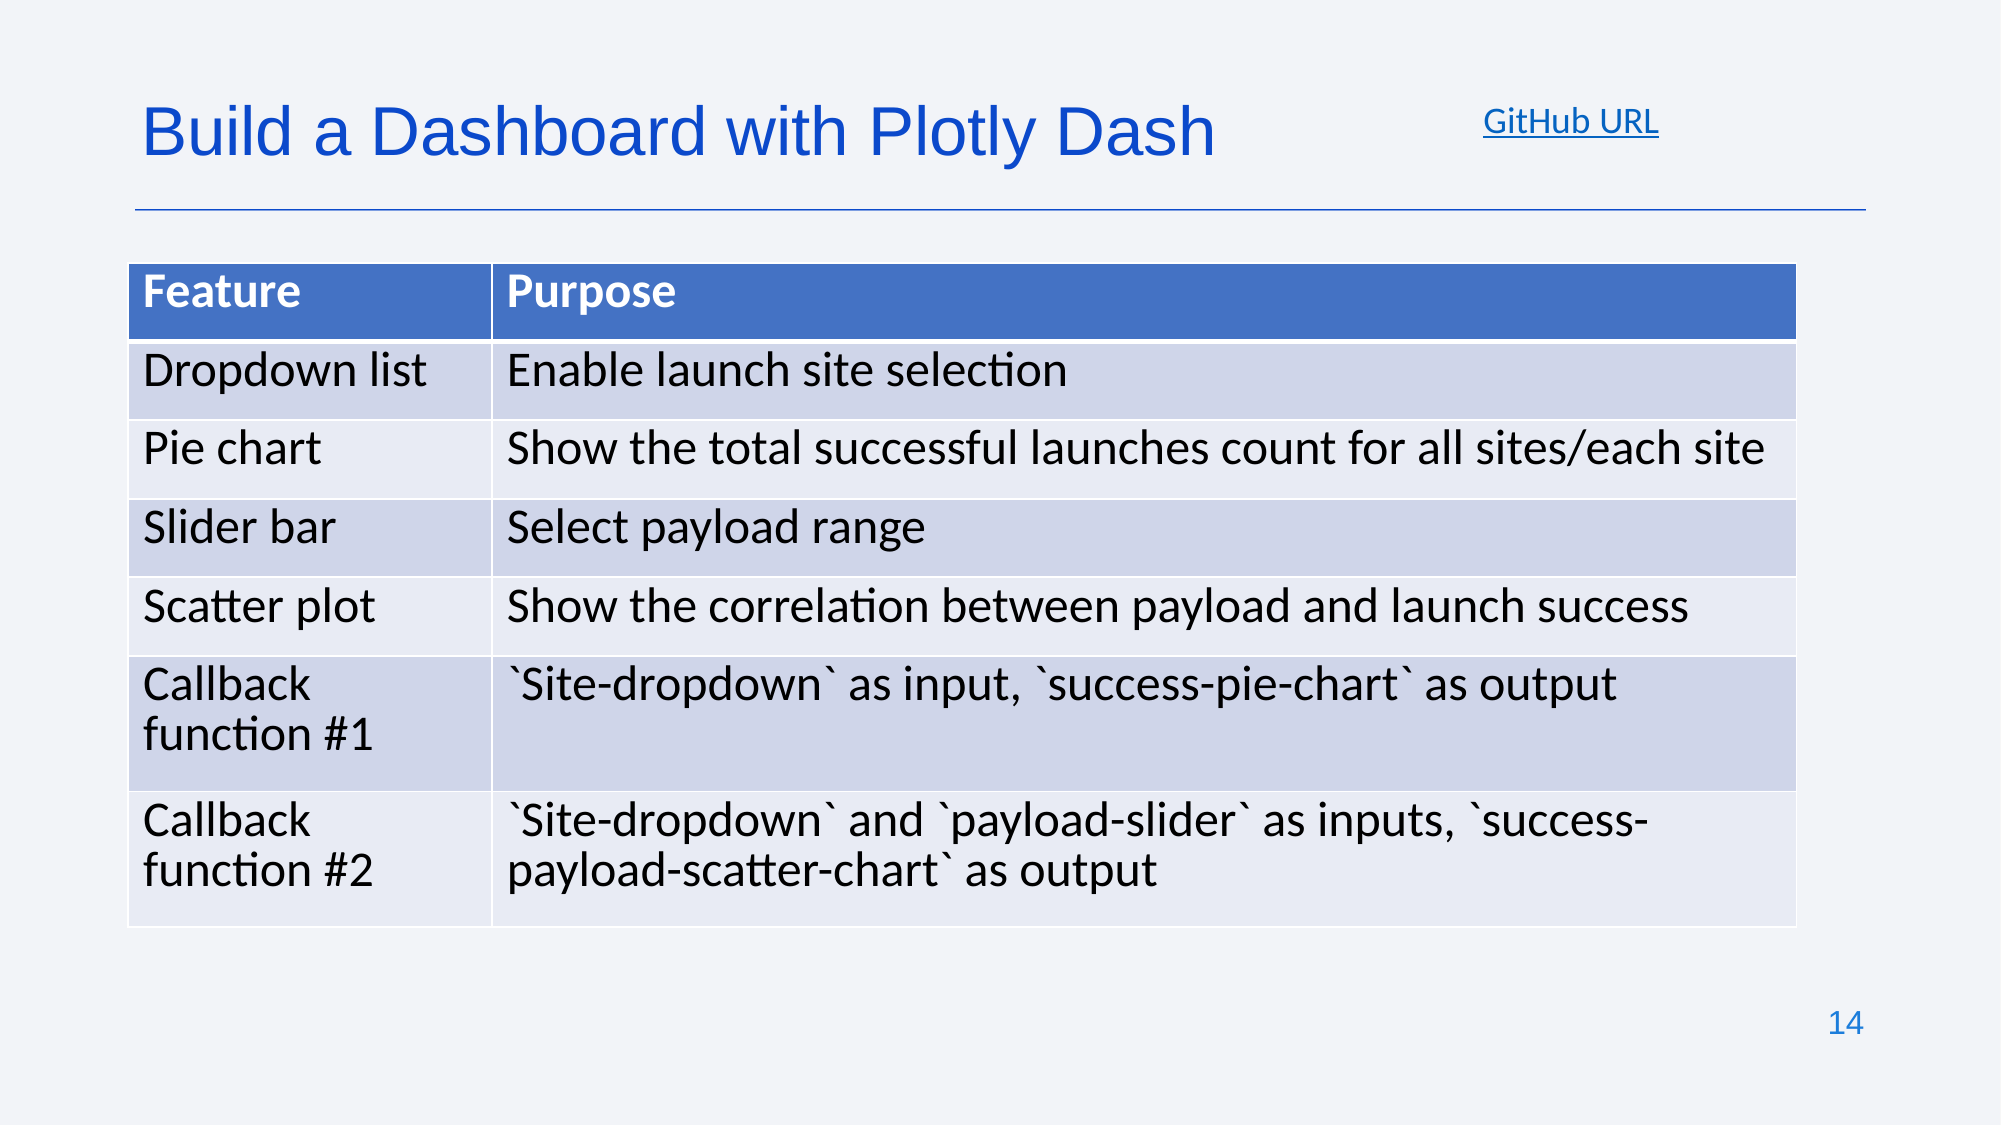

Build a Dashboard with Plotly Dash
GitHub URL

| Feature | Purpose |
| --- | --- |
| Dropdown list | Enable launch site selection |
| Pie chart | Show the total successful launches count for all sites/each site |
| Slider bar | Select payload range |
| Scatter plot | Show the correlation between payload and launch success |
| Callback function #1 | `Site-dropdown` as input, `success-pie-chart` as output |
| Callback function #2 | `Site-dropdown` and `payload-slider` as inputs, `success-payload-scatter-chart` as output |
14